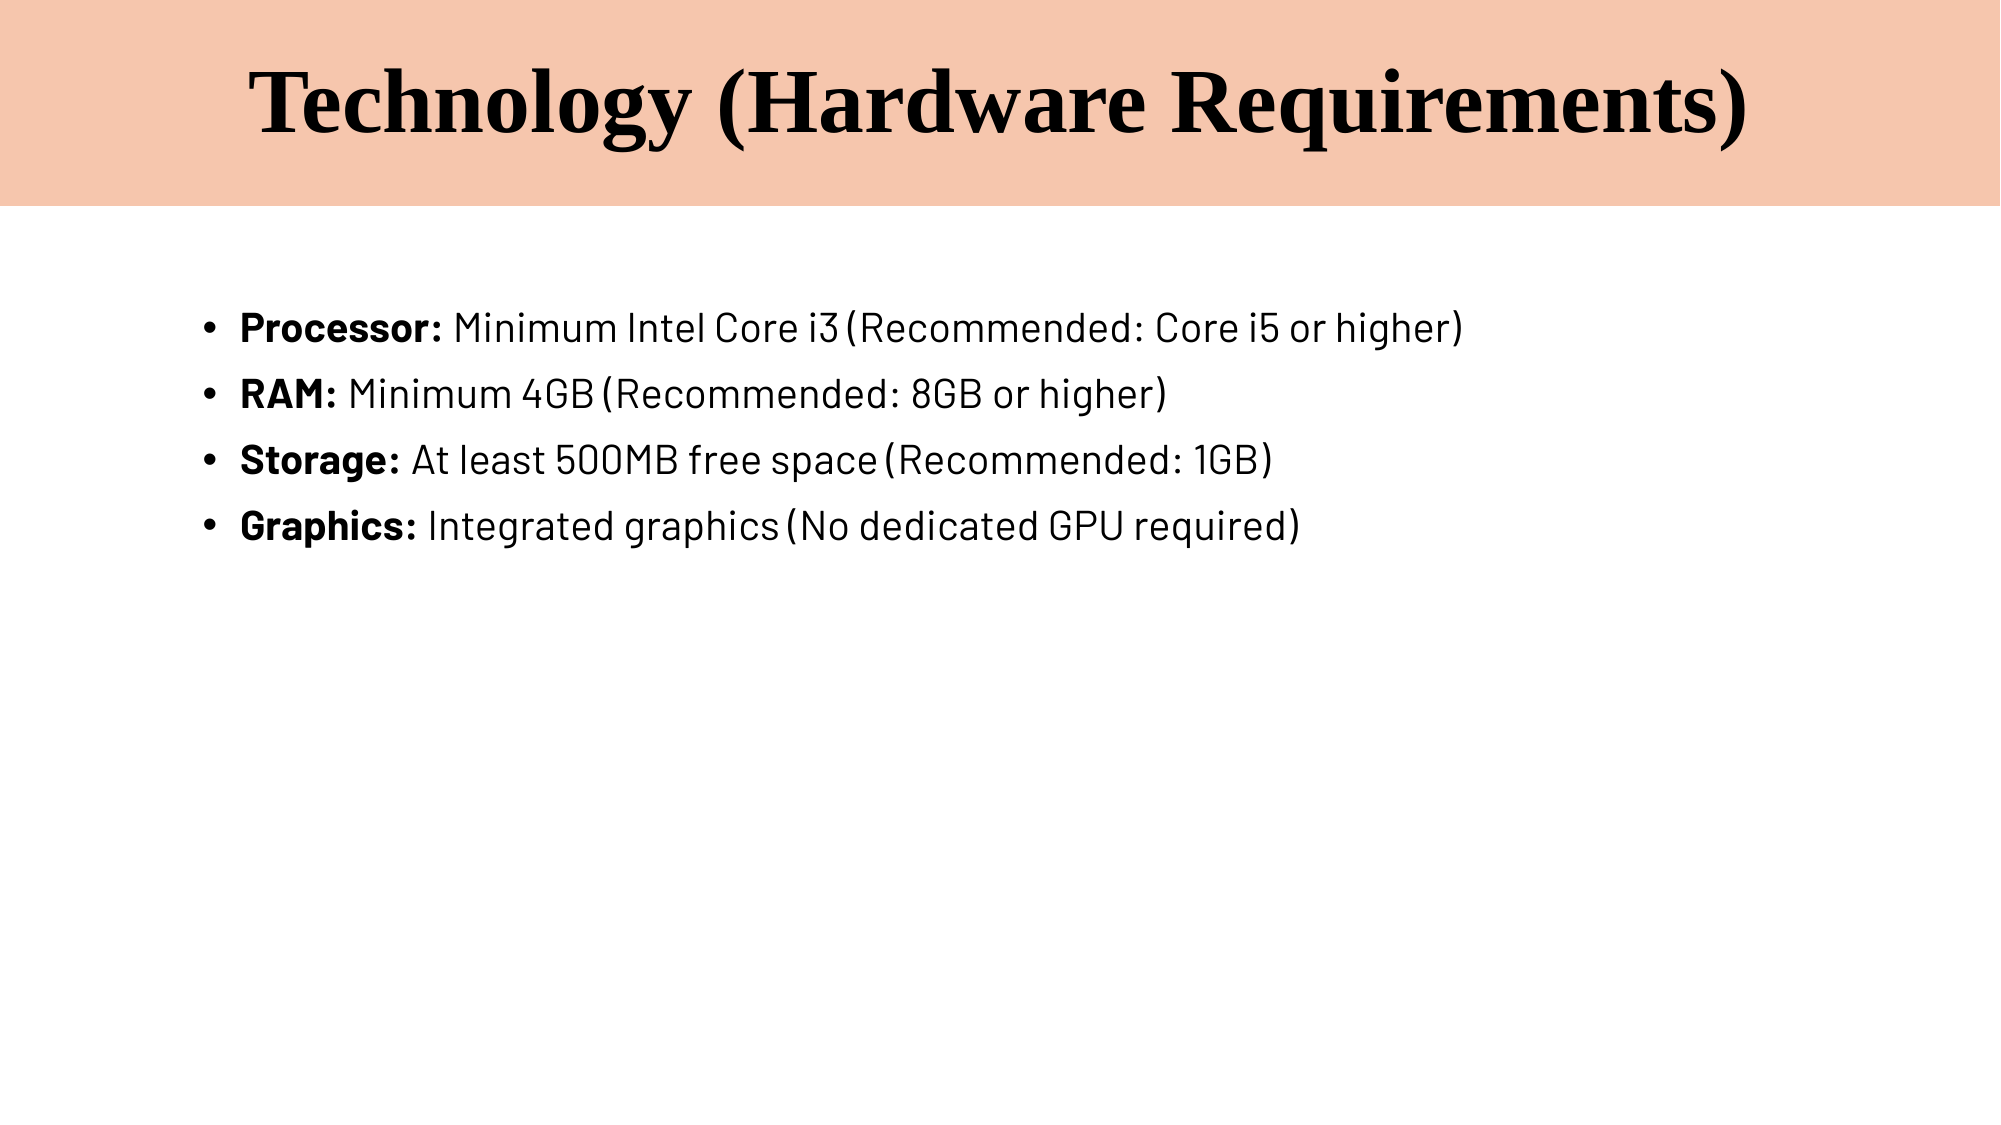

# Technology (Hardware Requirements)
Processor: Minimum Intel Core i3 (Recommended: Core i5 or higher)
RAM: Minimum 4GB (Recommended: 8GB or higher)
Storage: At least 500MB free space (Recommended: 1GB)
Graphics: Integrated graphics (No dedicated GPU required)